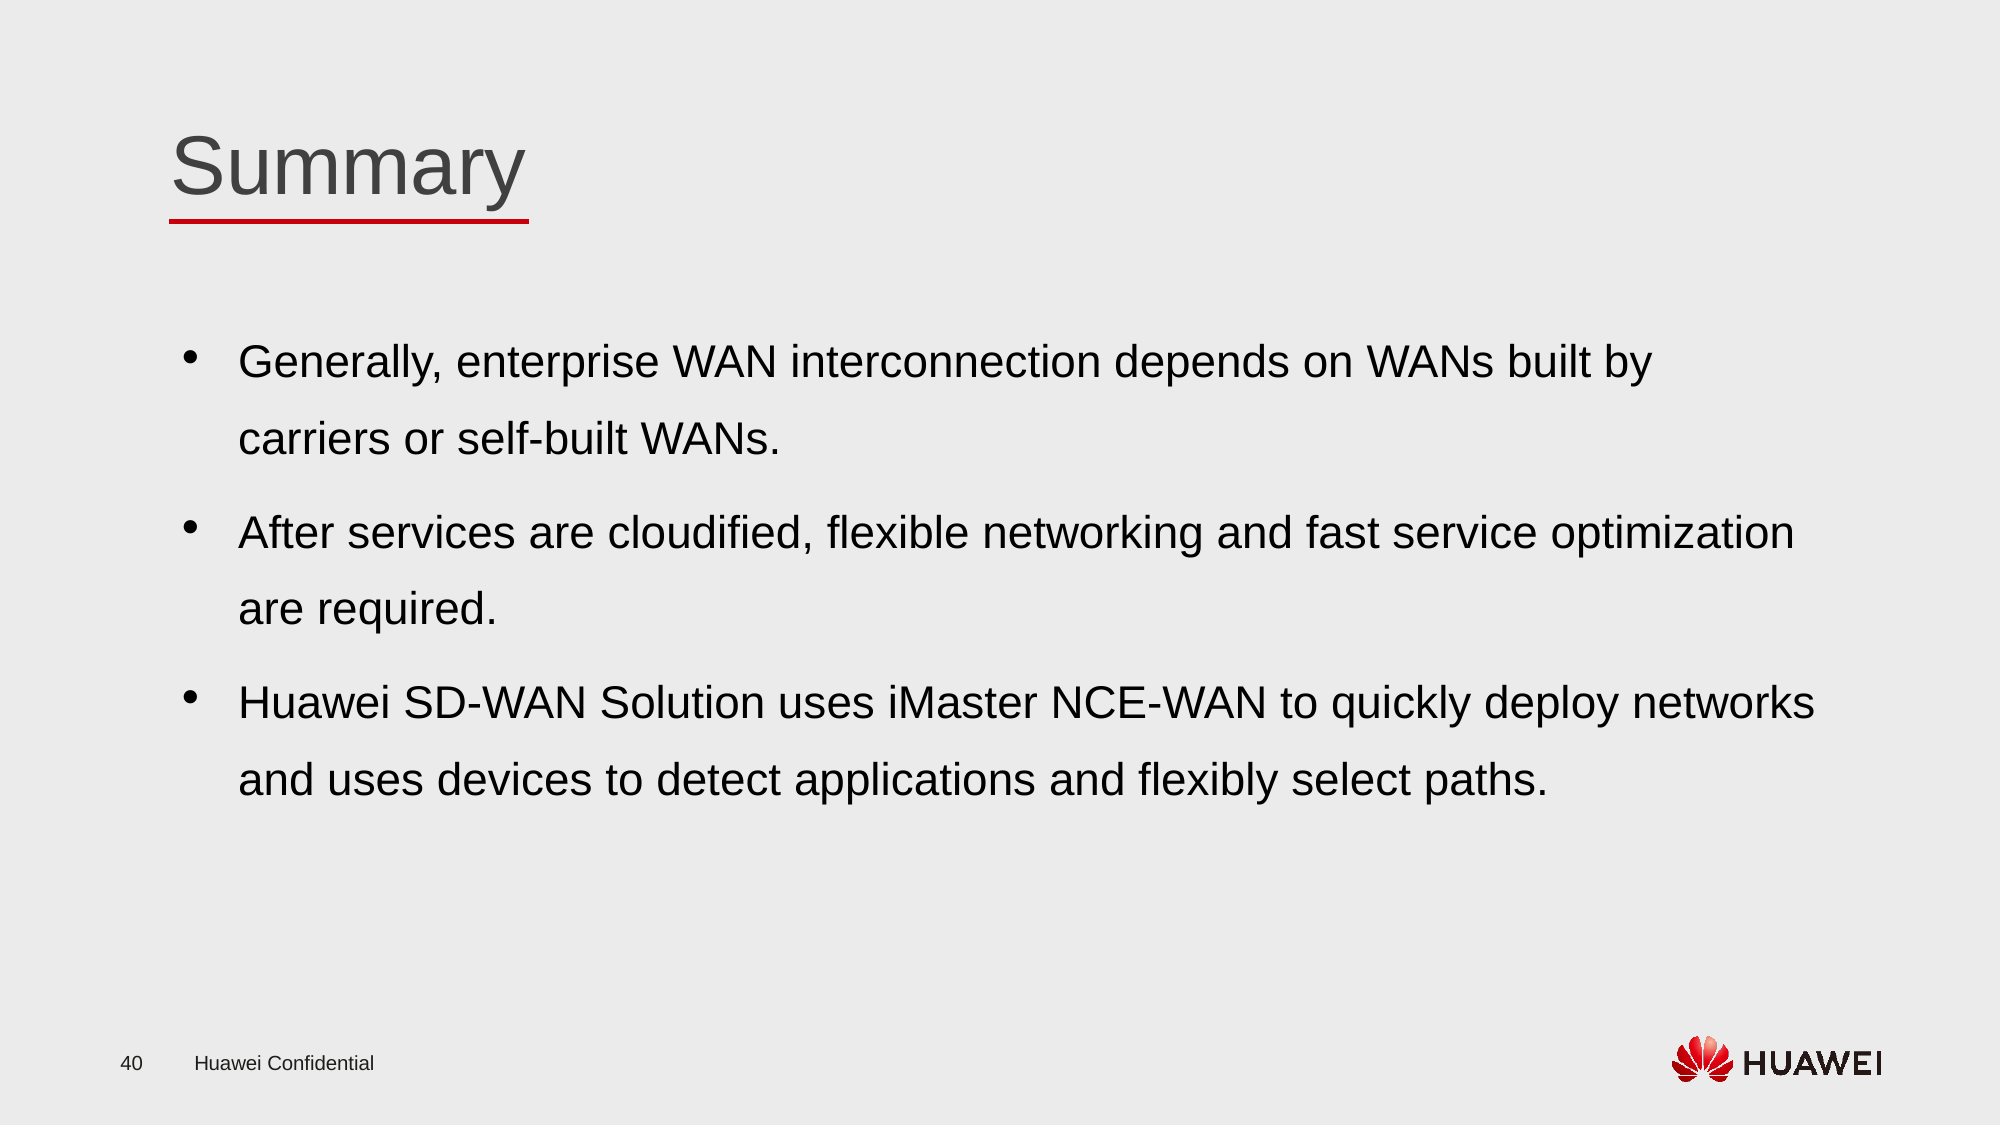

Generally, enterprise WAN interconnection depends on WANs built by carriers or self-built WANs.
After services are cloudified, flexible networking and fast service optimization are required.
Huawei SD-WAN Solution uses iMaster NCE-WAN to quickly deploy networks and uses devices to detect applications and flexibly select paths.